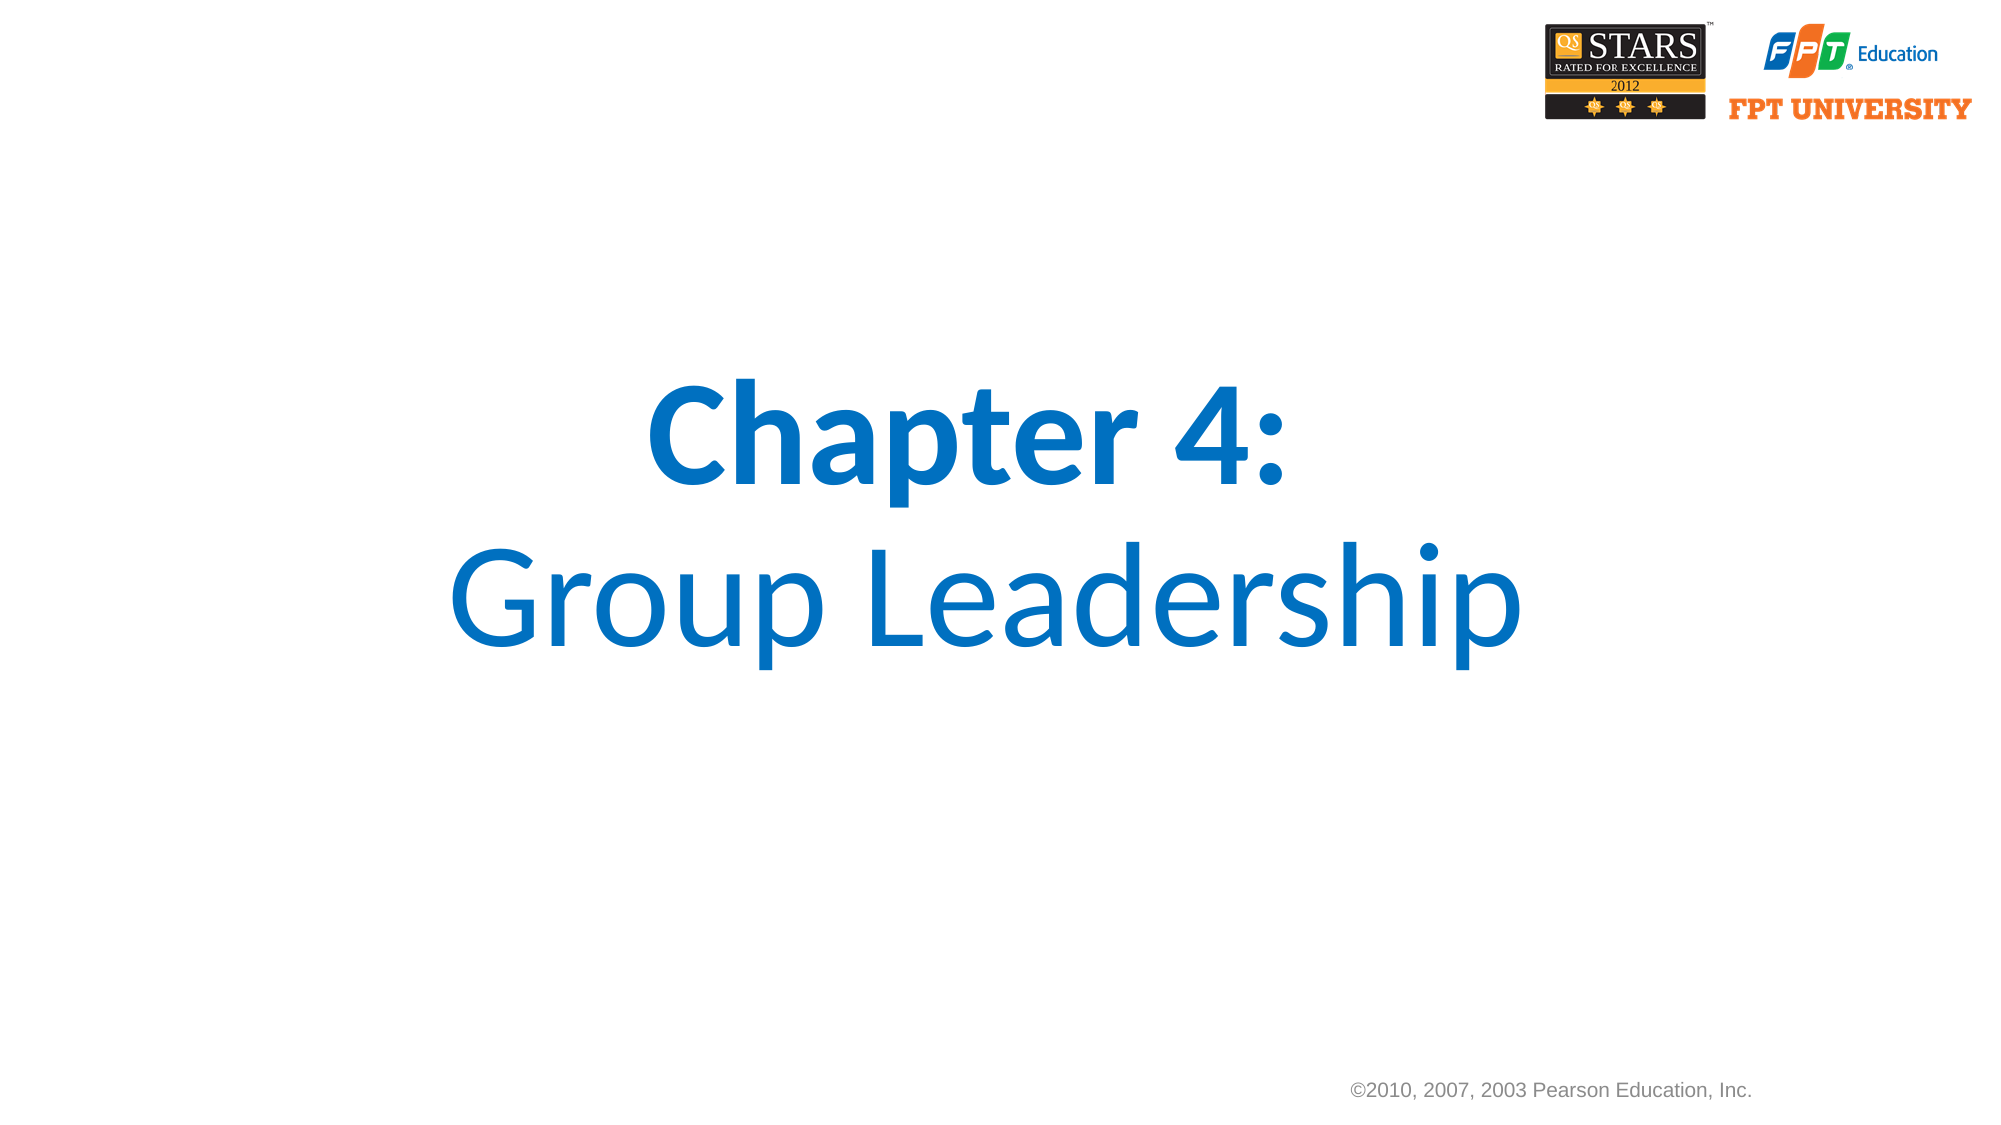

# Chapter 4: Group Leadership
©2010, 2007, 2003 Pearson Education, Inc.